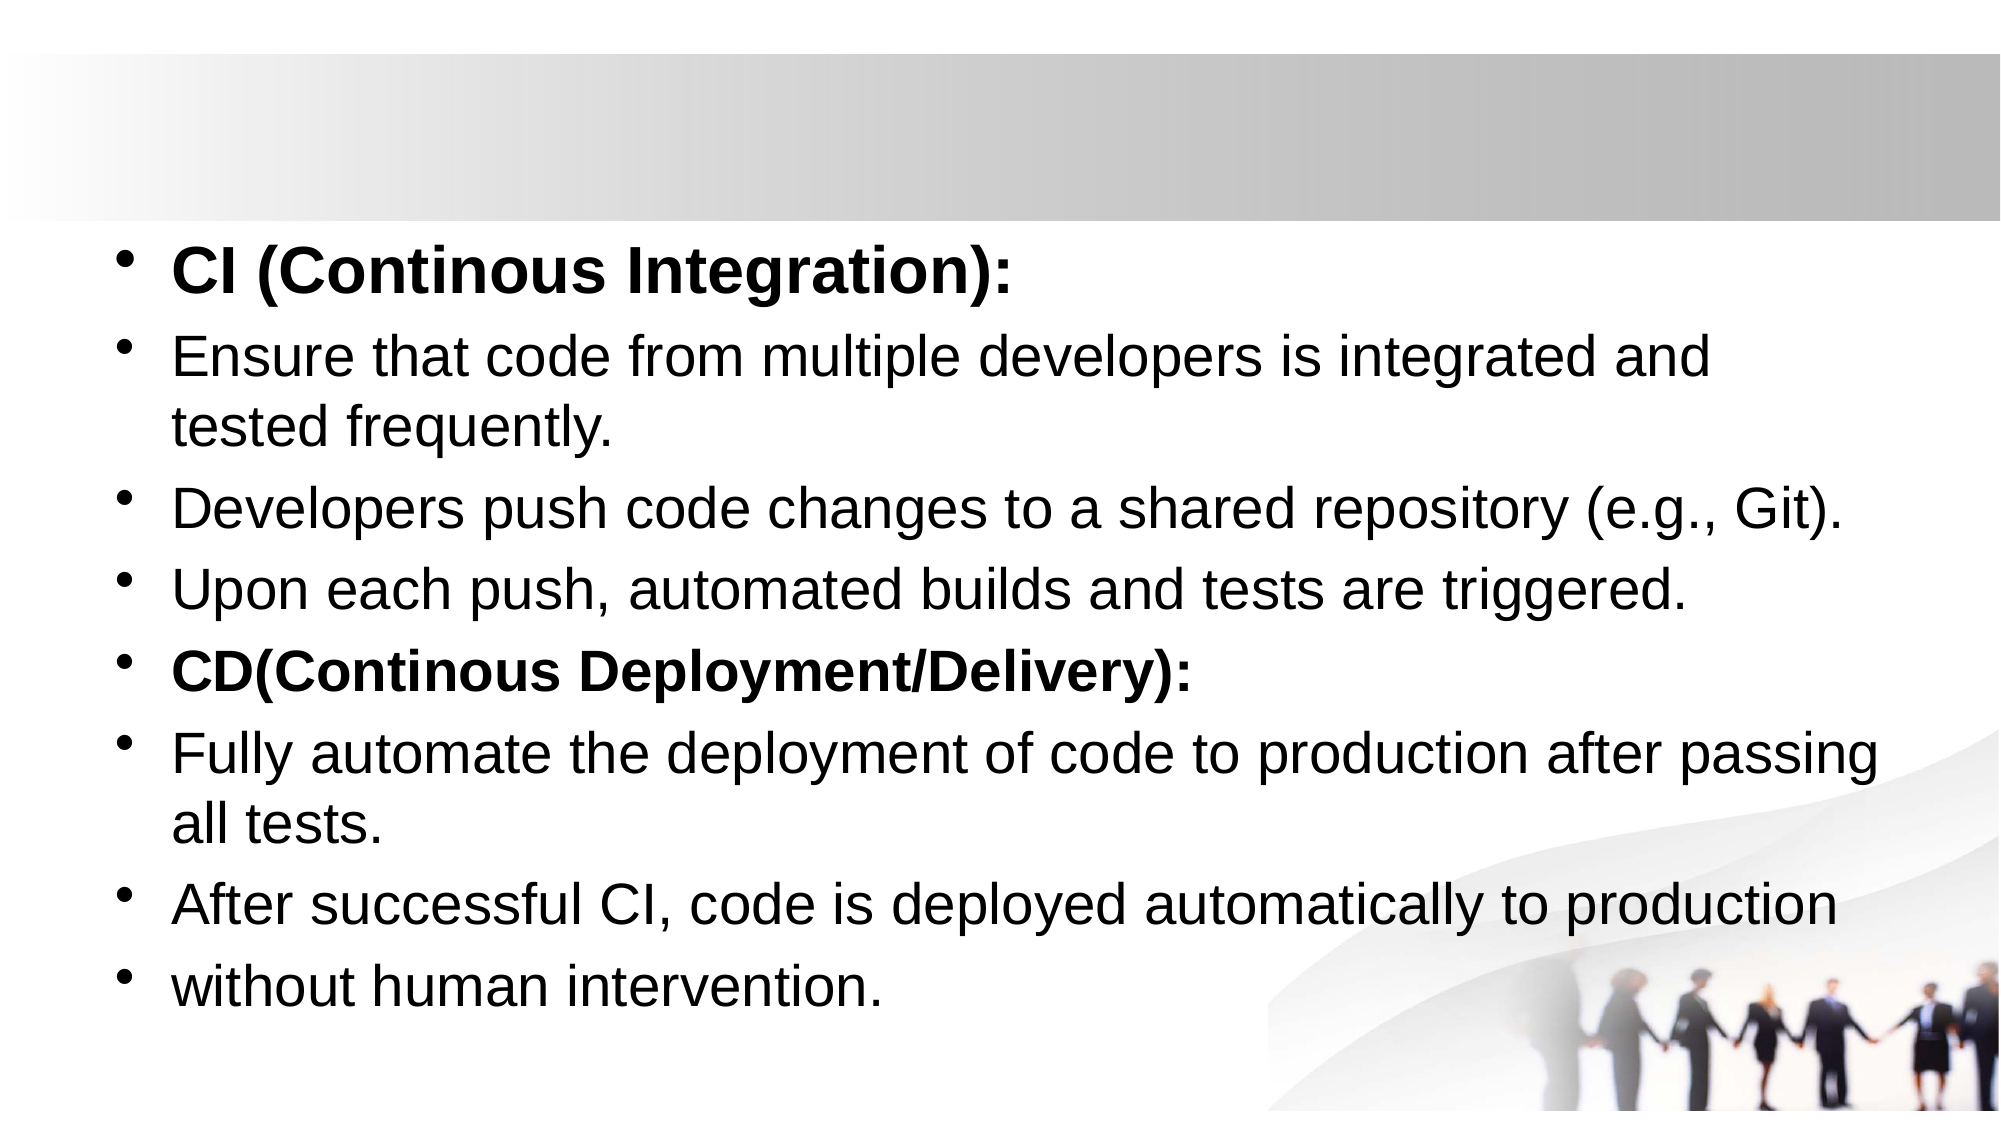

CI (Continous Integration):
Ensure that code from multiple developers is integrated and tested frequently.
Developers push code changes to a shared repository (e.g., Git).
Upon each push, automated builds and tests are triggered.
CD(Continous Deployment/Delivery):
Fully automate the deployment of code to production after passing all tests.
After successful CI, code is deployed automatically to production
without human intervention.